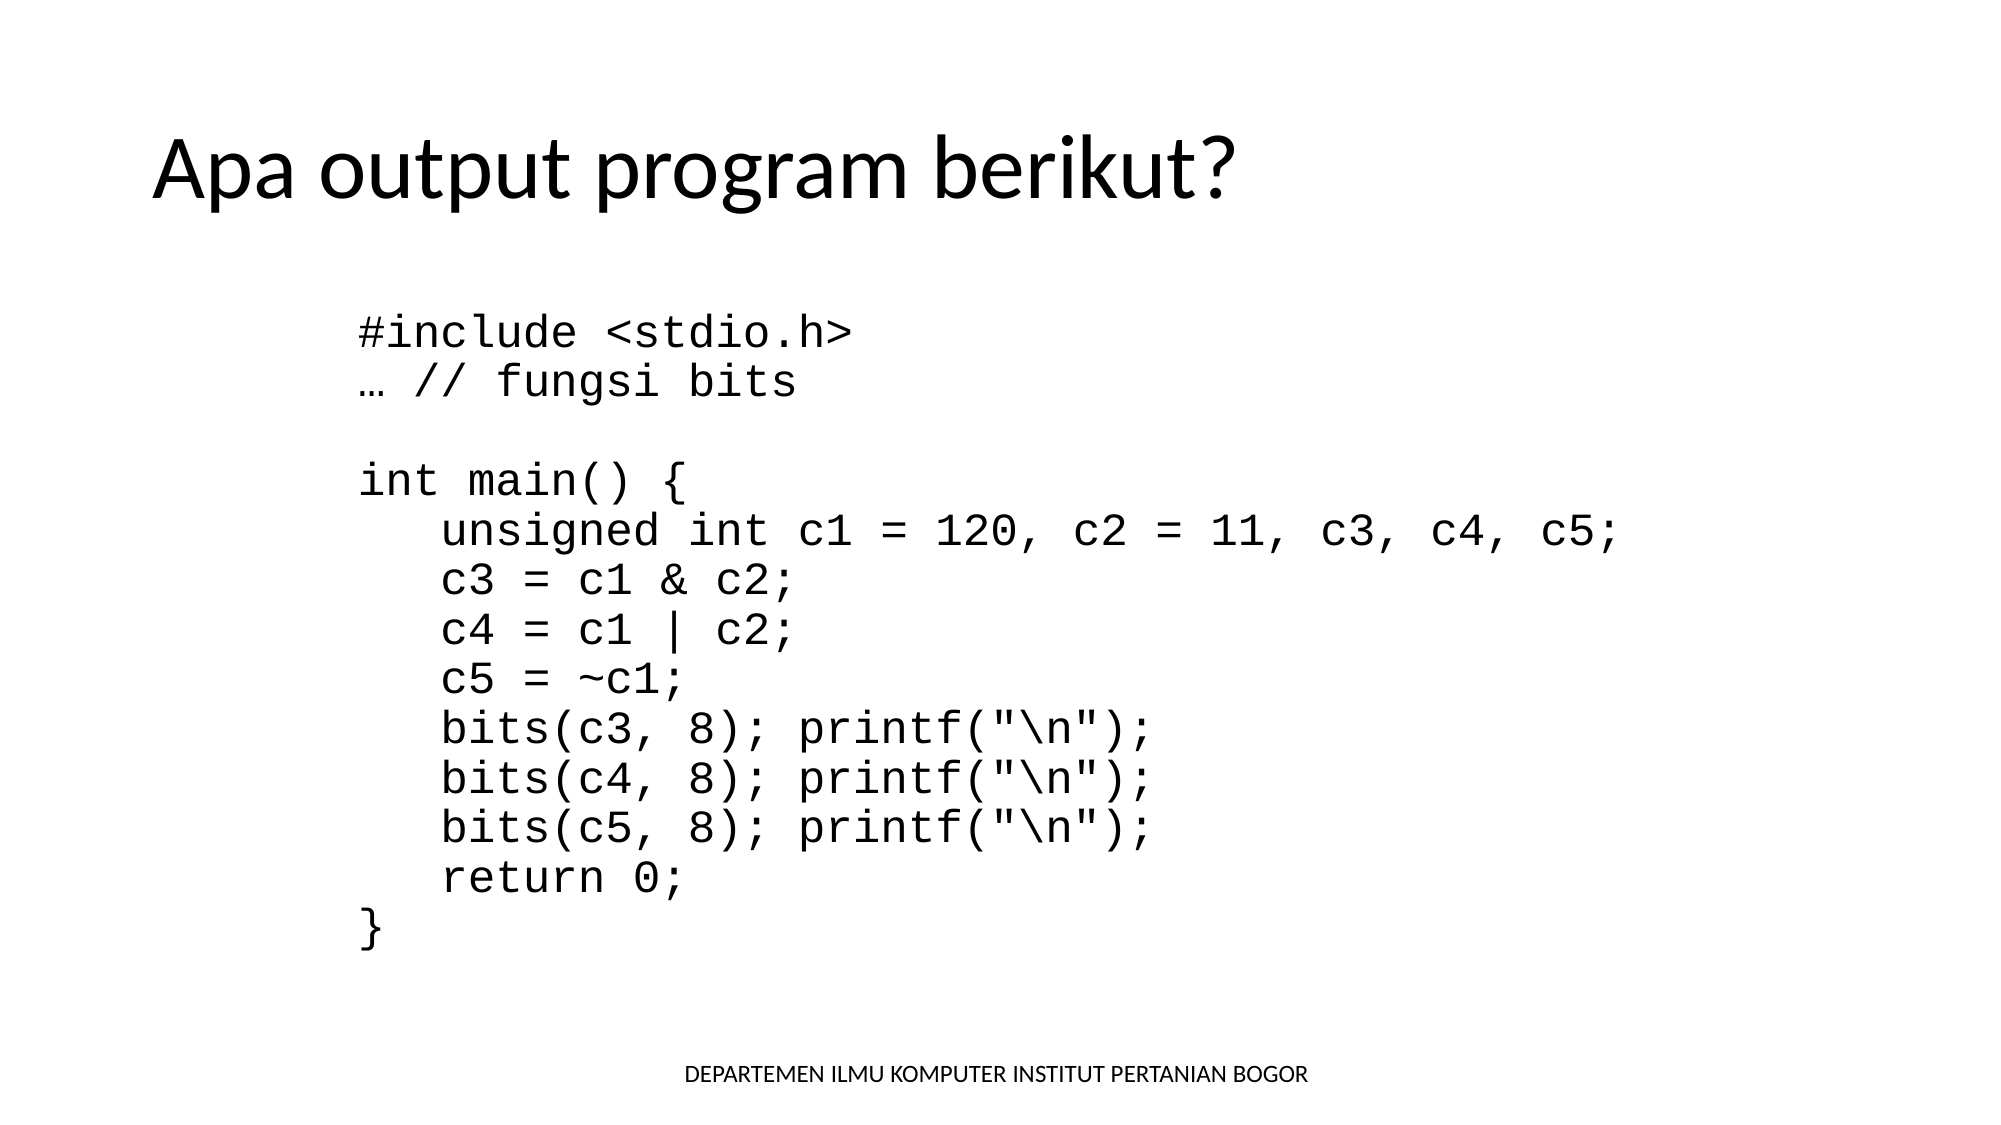

# Apa output program berikut?
#include <stdio.h>
… // fungsi bits

int main() {
   unsigned int c1 = 120, c2 = 11, c3, c4, c5;
   c3 = c1 & c2;
   c4 = c1 | c2;
   c5 = ~c1;
   bits(c3, 8); printf("\n");
   bits(c4, 8); printf("\n");
   bits(c5, 8); printf("\n");
   return 0;
}
DEPARTEMEN ILMU KOMPUTER INSTITUT PERTANIAN BOGOR